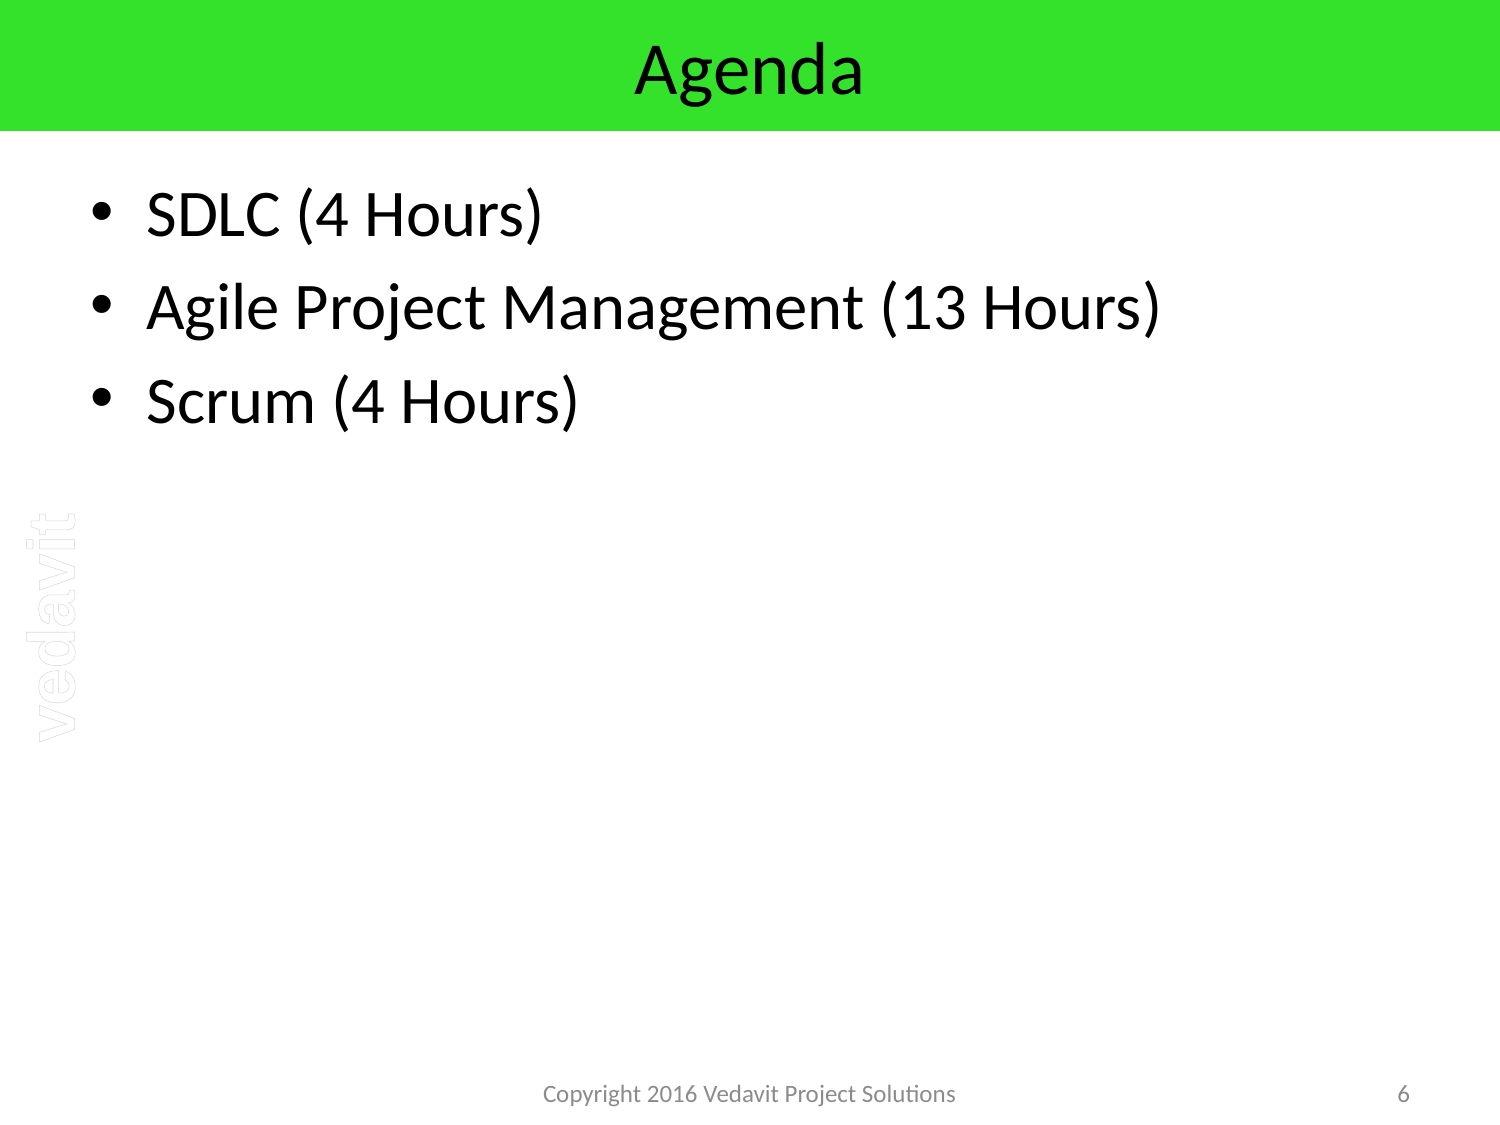

# Agenda
SDLC (4 Hours)
Agile Project Management (13 Hours)
Scrum (4 Hours)
Copyright 2016 Vedavit Project Solutions
6